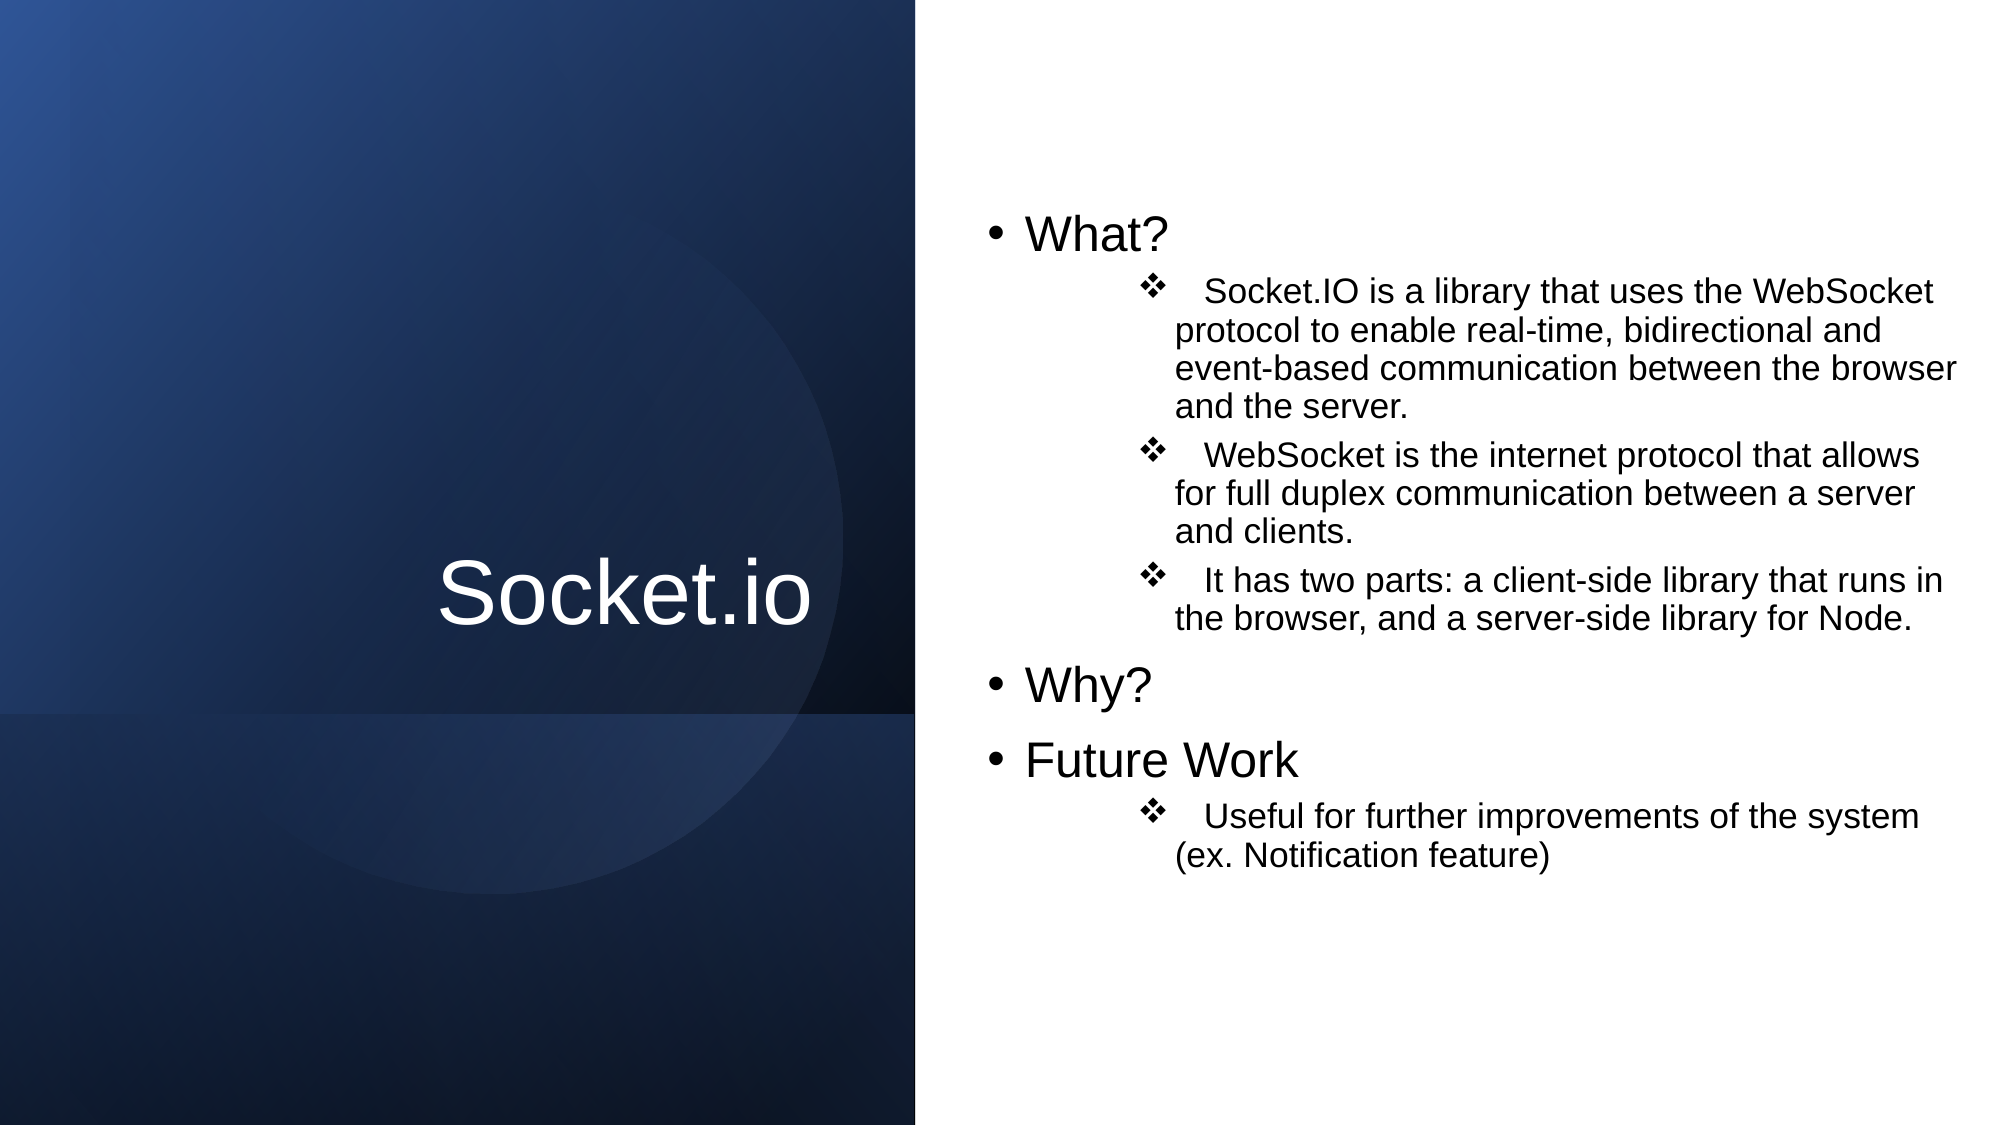

What?
   Socket.IO is a library that uses the WebSocket protocol to enable real-time, bidirectional and event-based communication between the browser and the server.
   WebSocket is the internet protocol that allows for full duplex communication between a server and clients.
   It has two parts: a client-side library that runs in the browser, and a server-side library for Node.
Why?
Future Work
   Useful for further improvements of the system (ex. Notification feature)

# Socket.io